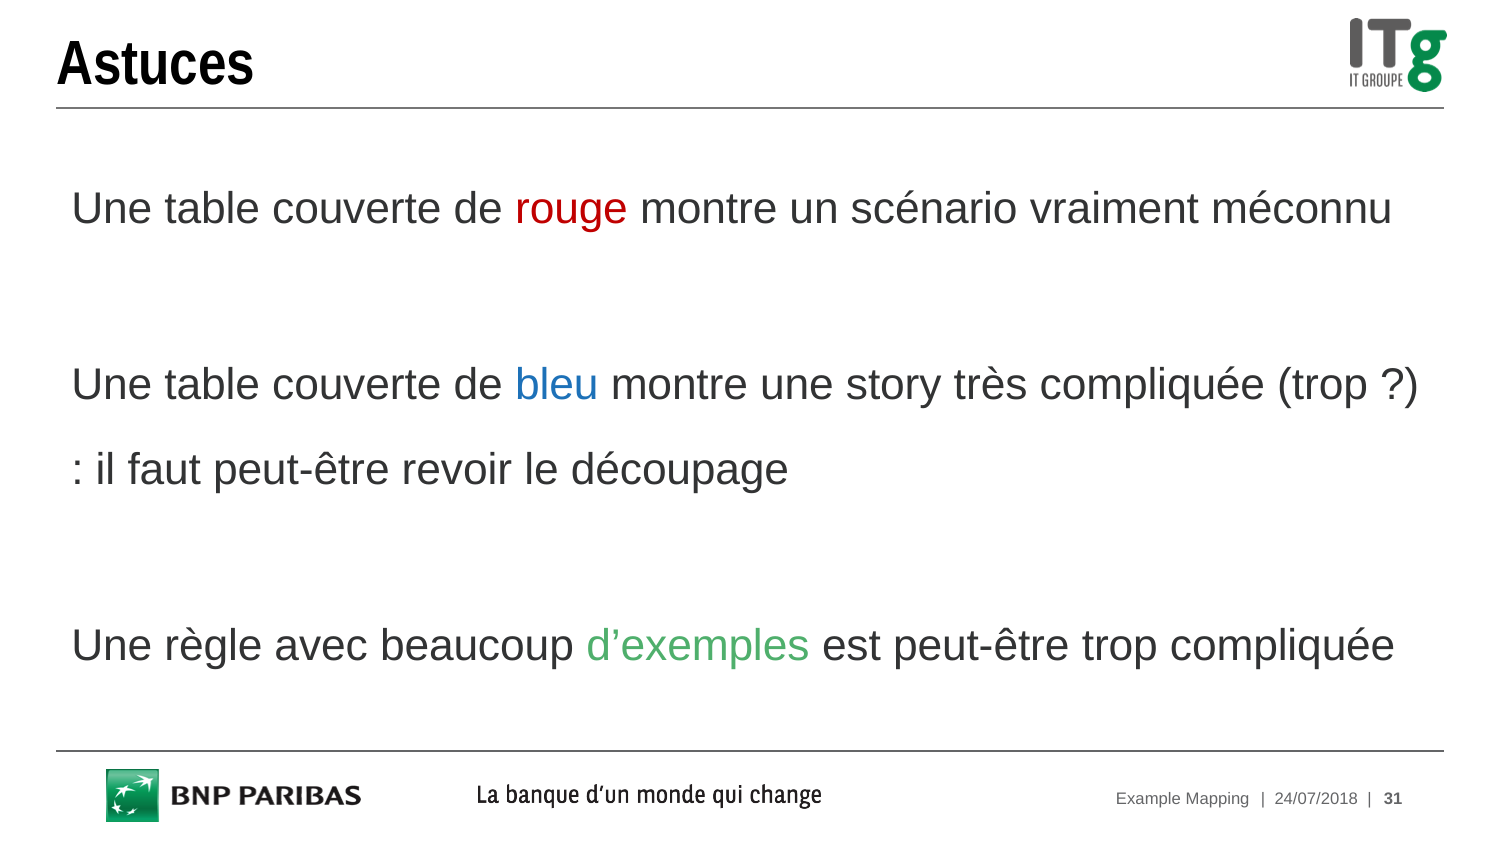

# Astuces
Une table couverte de rouge montre un scénario vraiment méconnu

Une table couverte de bleu montre une story très compliquée (trop ?) : il faut peut-être revoir le découpage

Une règle avec beaucoup d’exemples est peut-être trop compliquée

Example Mapping
|  24/07/2018  |
31